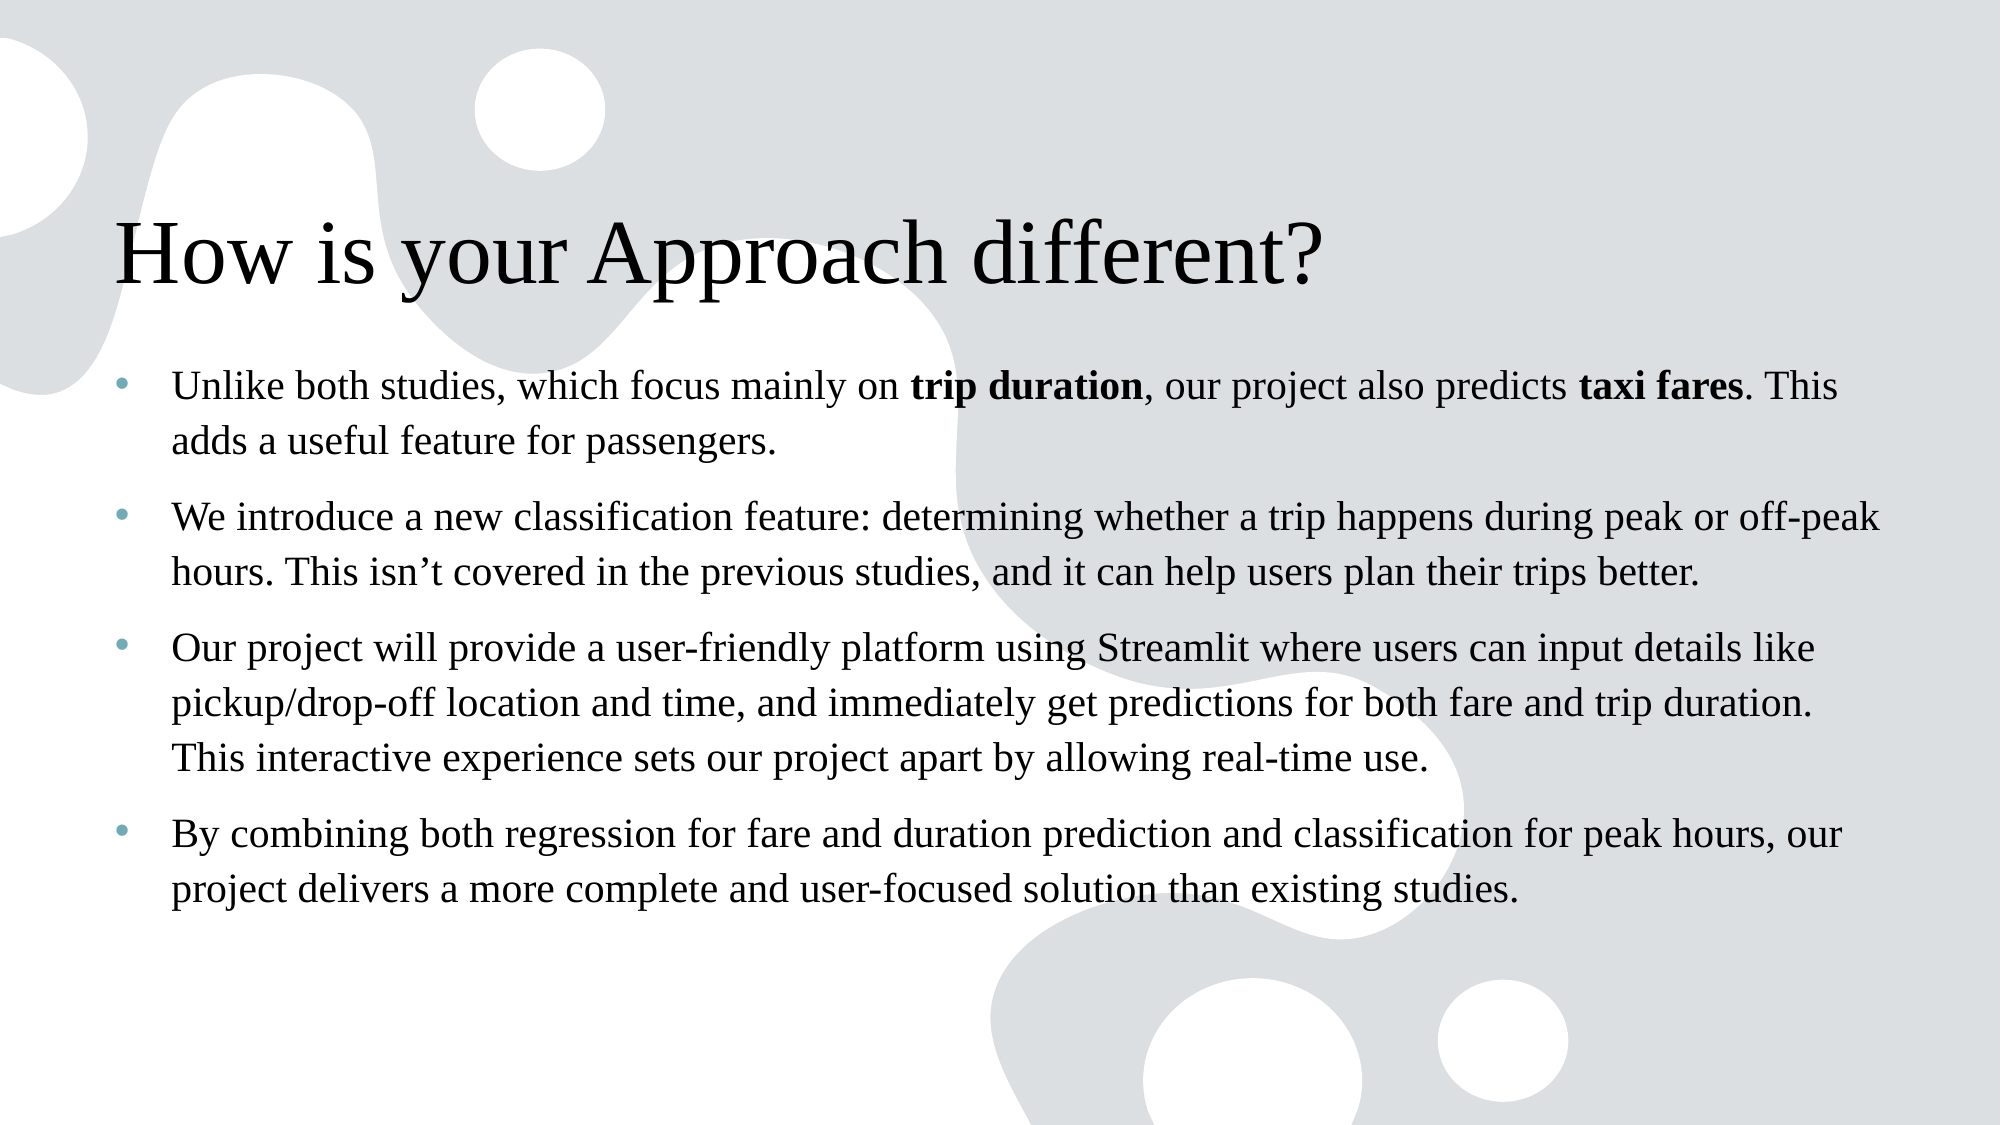

# How is your Approach different?
Unlike both studies, which focus mainly on trip duration, our project also predicts taxi fares. This adds a useful feature for passengers.
We introduce a new classification feature: determining whether a trip happens during peak or off-peak hours. This isn’t covered in the previous studies, and it can help users plan their trips better.
Our project will provide a user-friendly platform using Streamlit where users can input details like pickup/drop-off location and time, and immediately get predictions for both fare and trip duration. This interactive experience sets our project apart by allowing real-time use.
By combining both regression for fare and duration prediction and classification for peak hours, our project delivers a more complete and user-focused solution than existing studies.